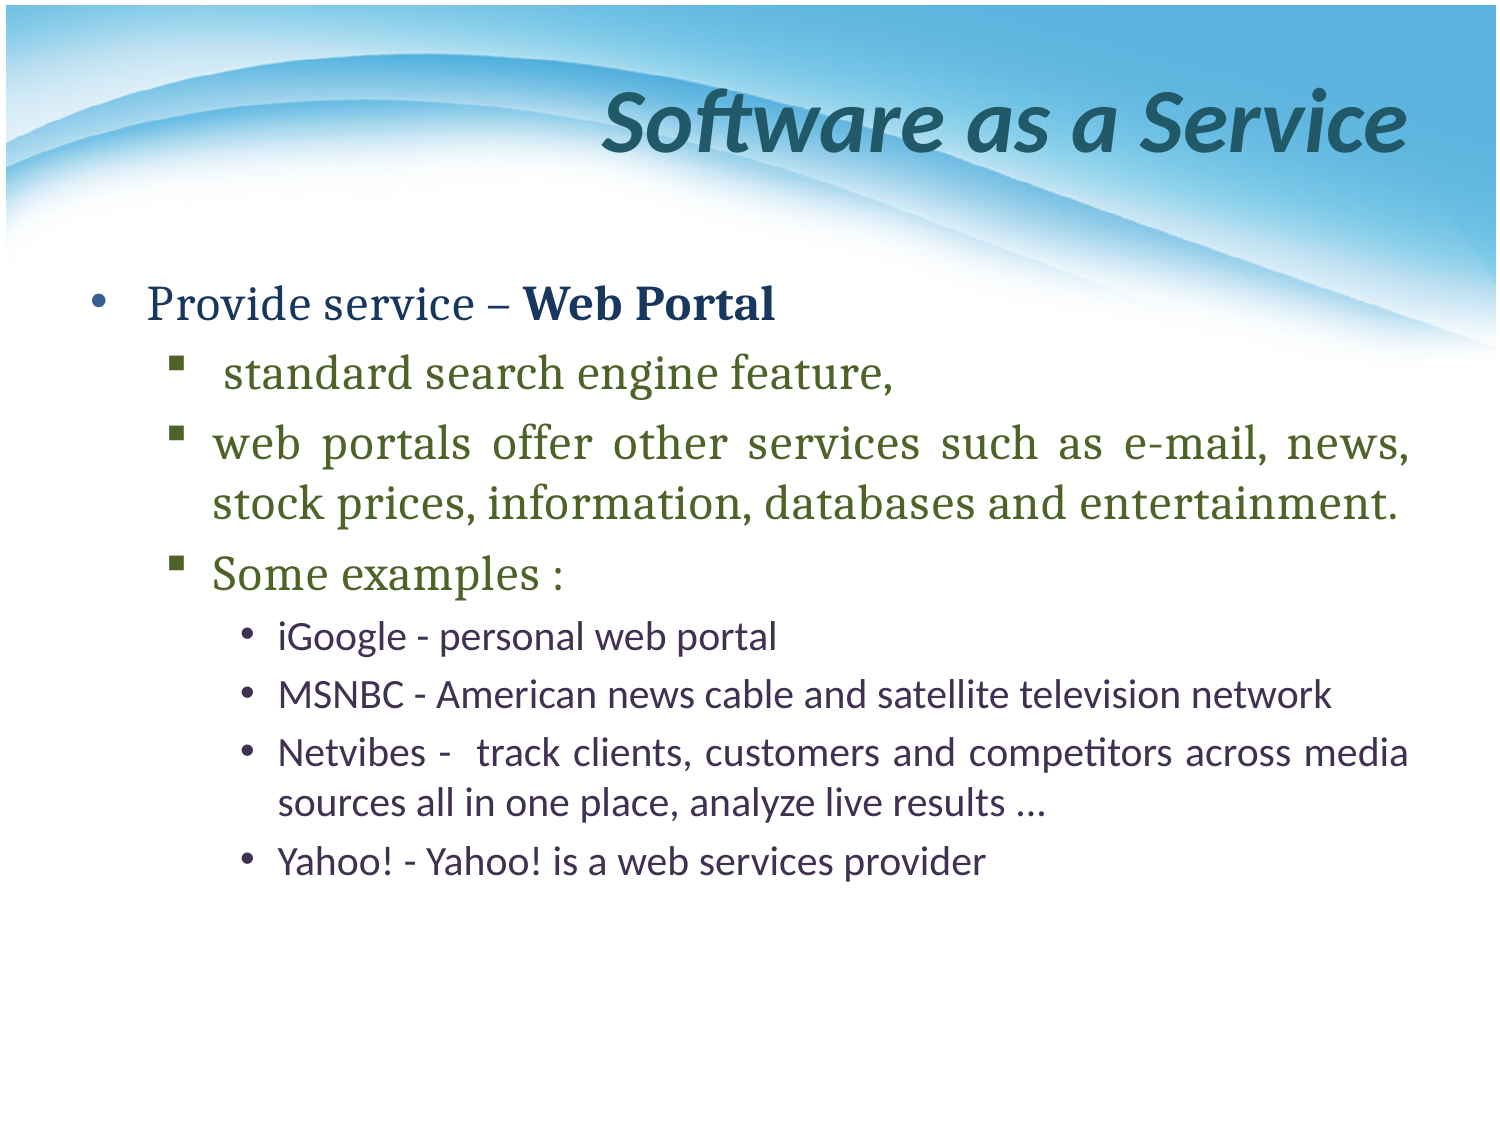

# Software as a Service
Provide service – Web Portal
 standard search engine feature,
web portals offer other services such as e-mail, news, stock prices, information, databases and entertainment.
Some examples :
iGoogle - personal web portal
MSNBC - American news cable and satellite television network
Netvibes -  track clients, customers and competitors across media sources all in one place, analyze live results ...
Yahoo! - Yahoo! is a web services provider